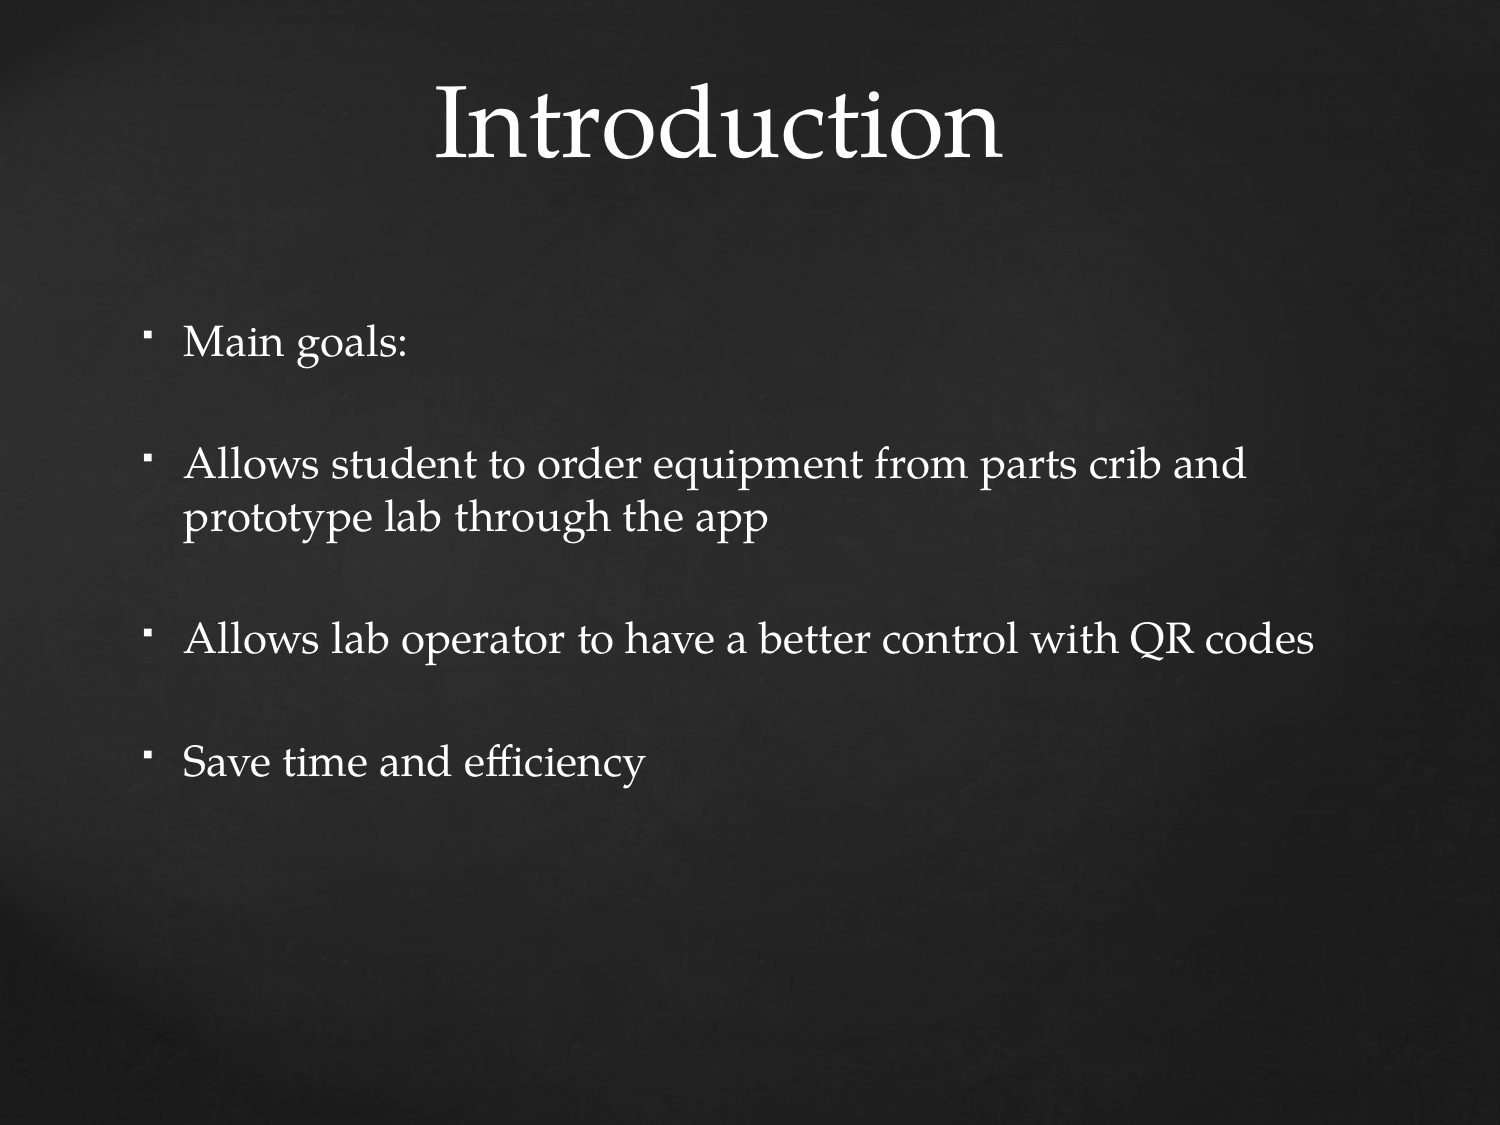

# Introduction
Main goals:

Allows student to order equipment from parts crib and prototype lab through the app

Allows lab operator to have a better control with QR codes

Save time and efficiency